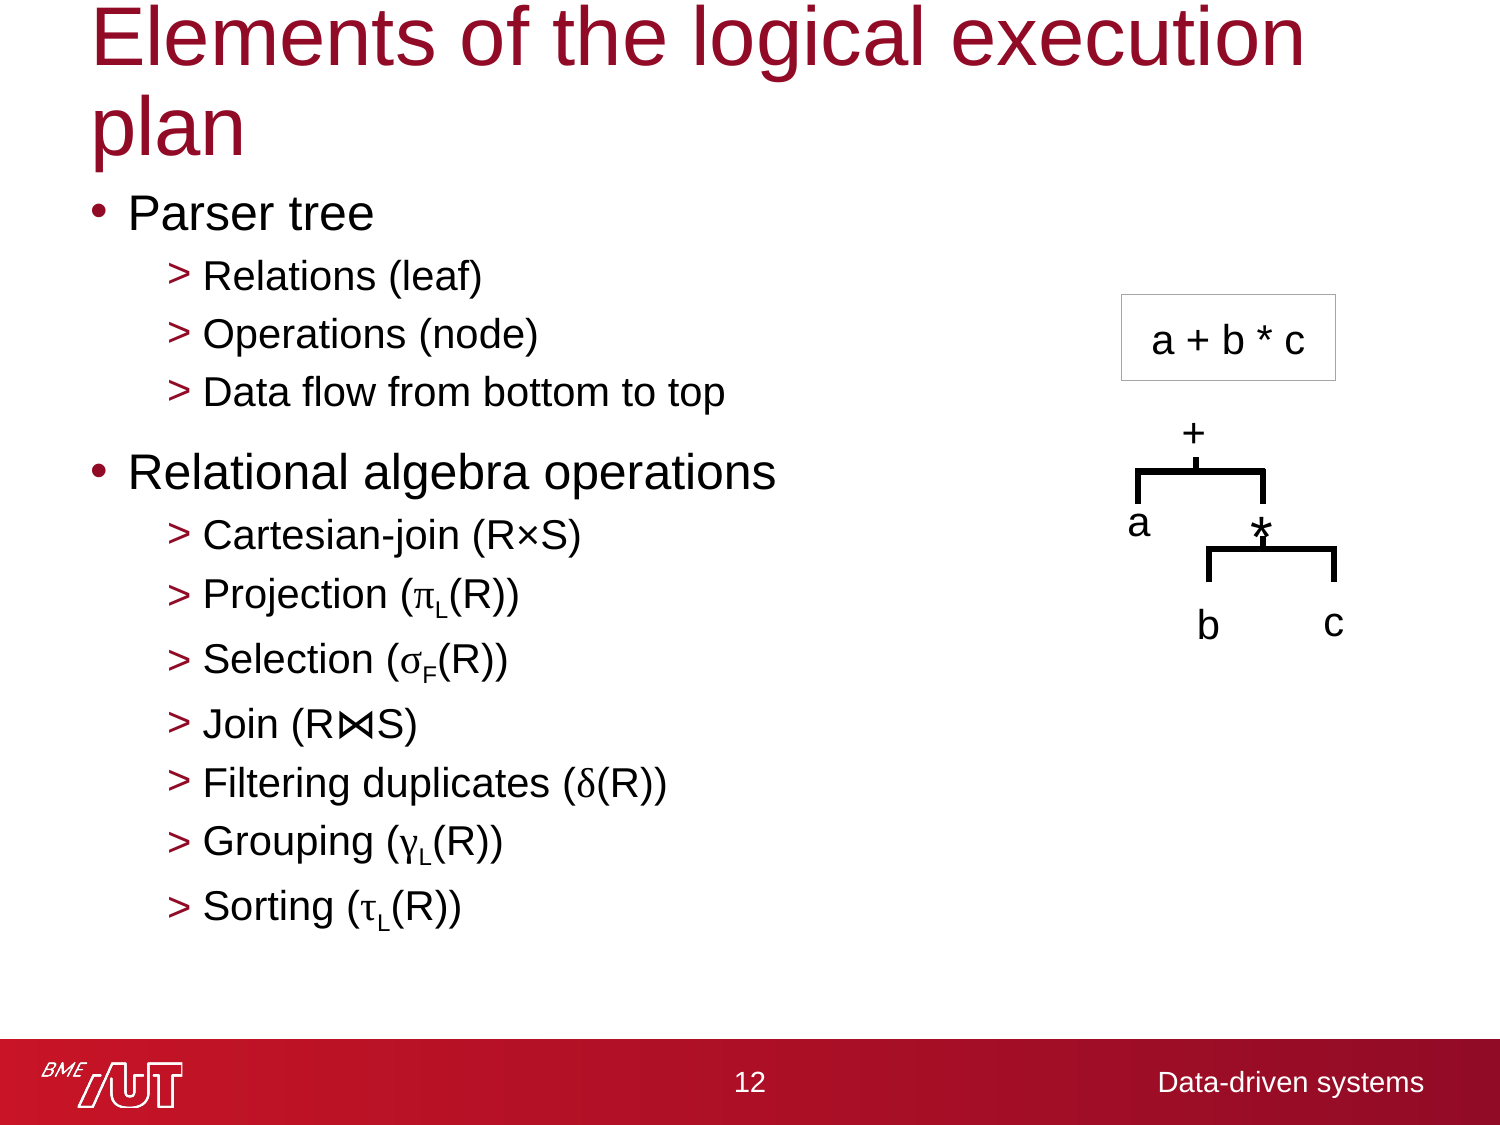

# Elements of the logical execution plan
Parser tree
Relations (leaf)
Operations (node)
Data flow from bottom to top
Relational algebra operations
Cartesian-join (R×S)
Projection (πL(R))
Selection (σF(R))
Join (R⋈S)
Filtering duplicates (δ(R))
Grouping (γL(R))
Sorting (τL(R))

a + b * c
+
a
*
c
b
12
Data-driven systems